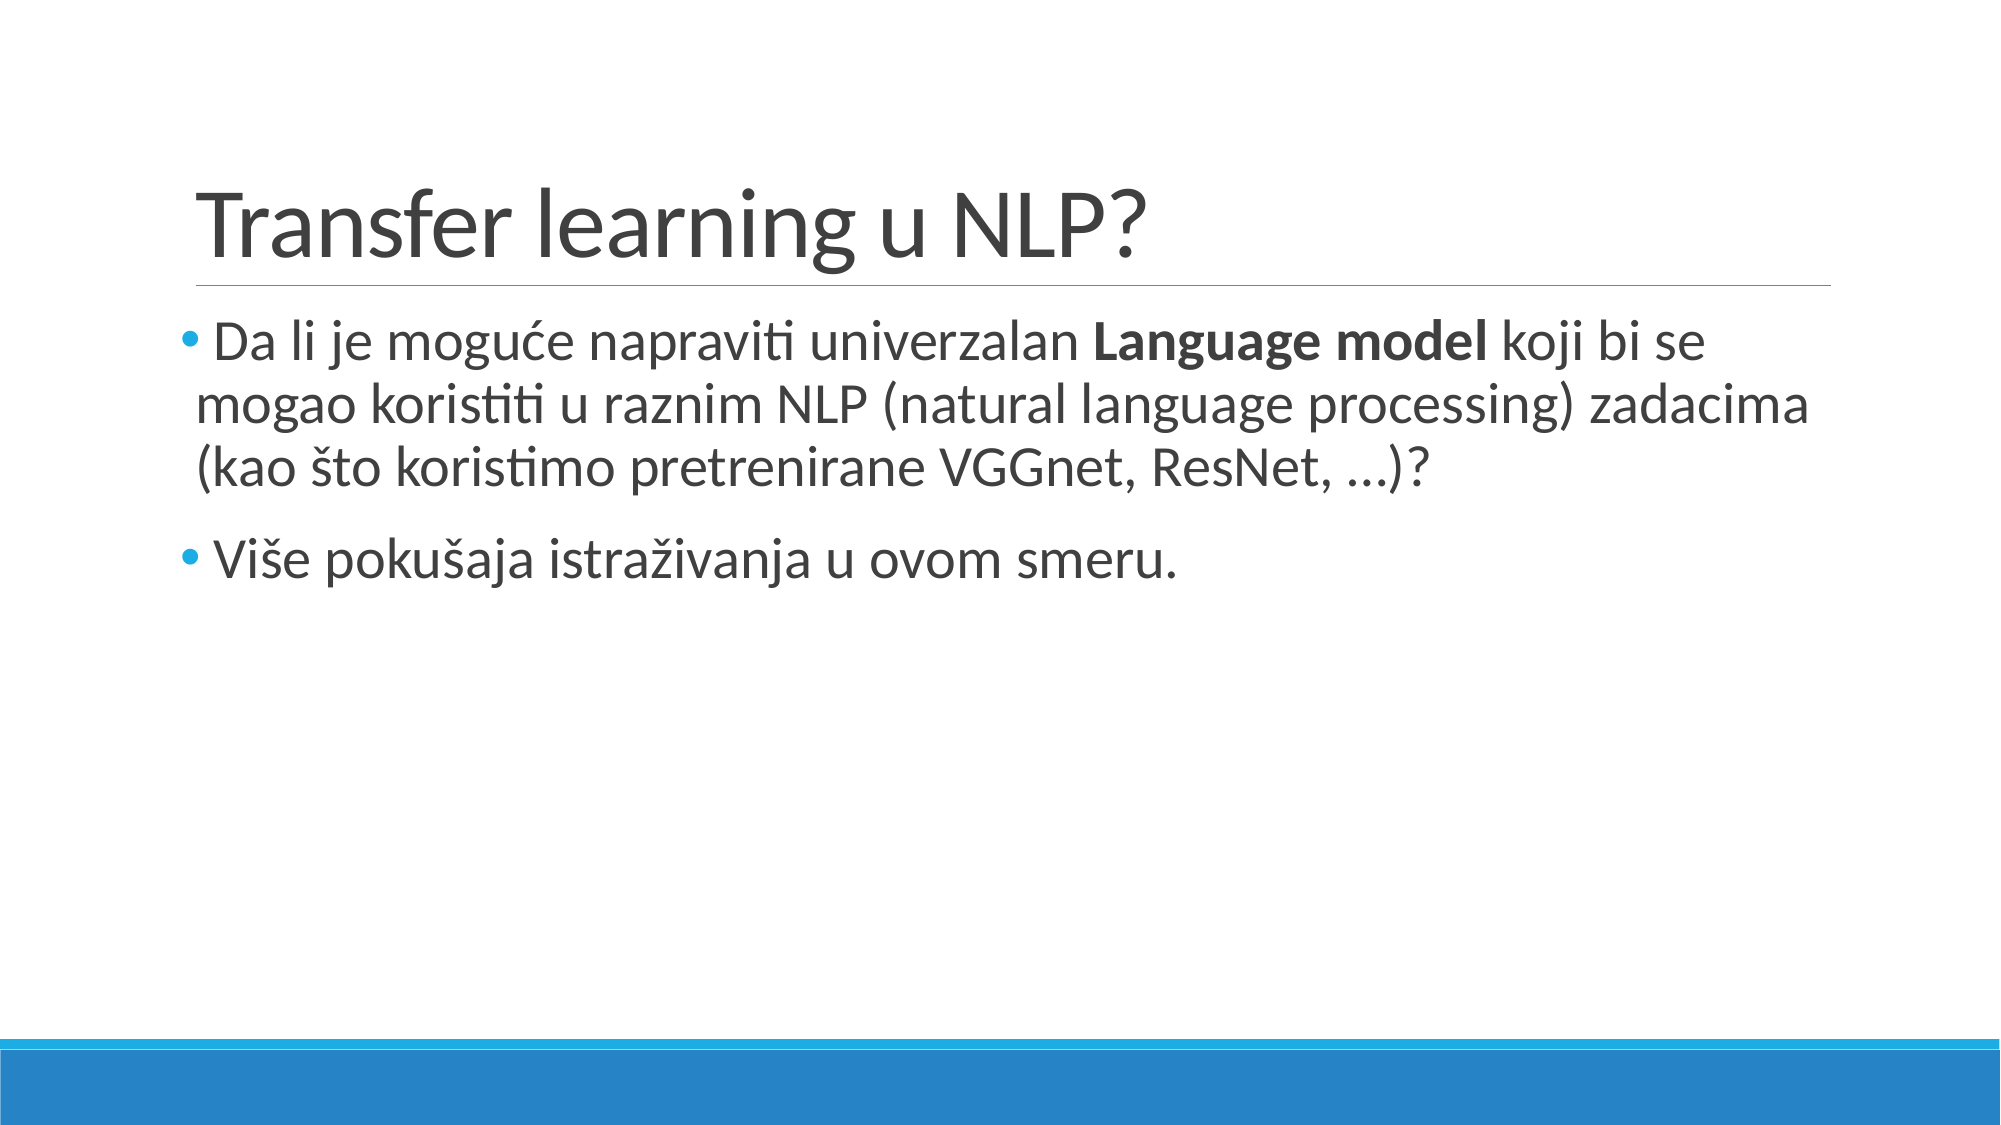

# Transfer learning u NLP?
 Da li je moguće napraviti univerzalan Language model koji bi se mogao koristiti u raznim NLP (natural language processing) zadacima (kao što koristimo pretrenirane VGGnet, ResNet, …)?
 Više pokušaja istraživanja u ovom smeru.